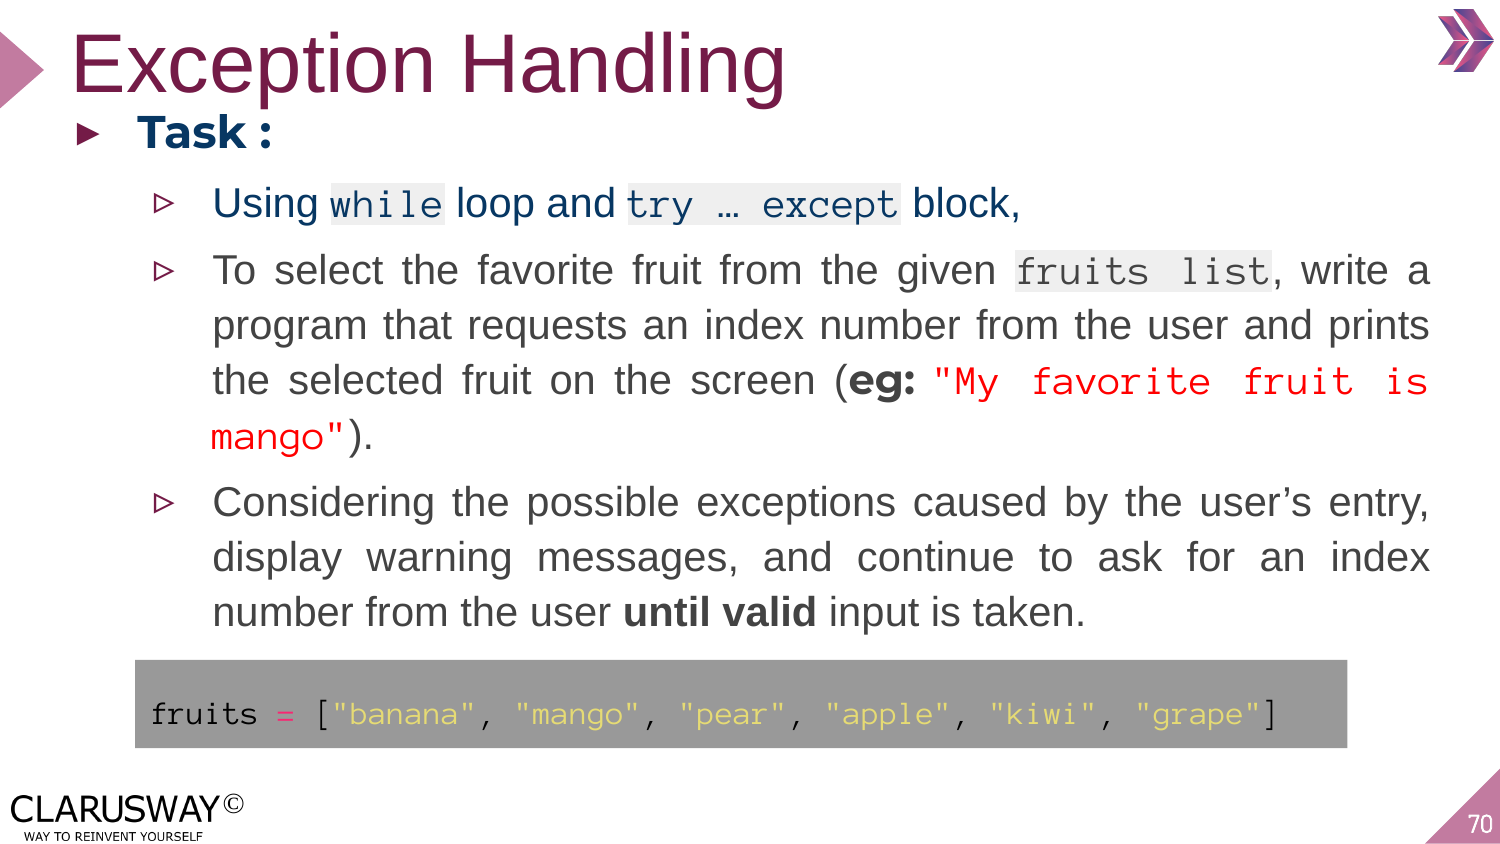

# Exception Handling
Task :
Using while loop and try … except block,
To select the favorite fruit from the given fruits list, write a program that requests an index number from the user and prints the selected fruit on the screen (eg: "My favorite fruit is mango").
Considering the possible exceptions caused by the user’s entry, display warning messages, and continue to ask for an index number from the user until valid input is taken.
fruits = ["banana", "mango", "pear", "apple", "kiwi", "grape"]
70